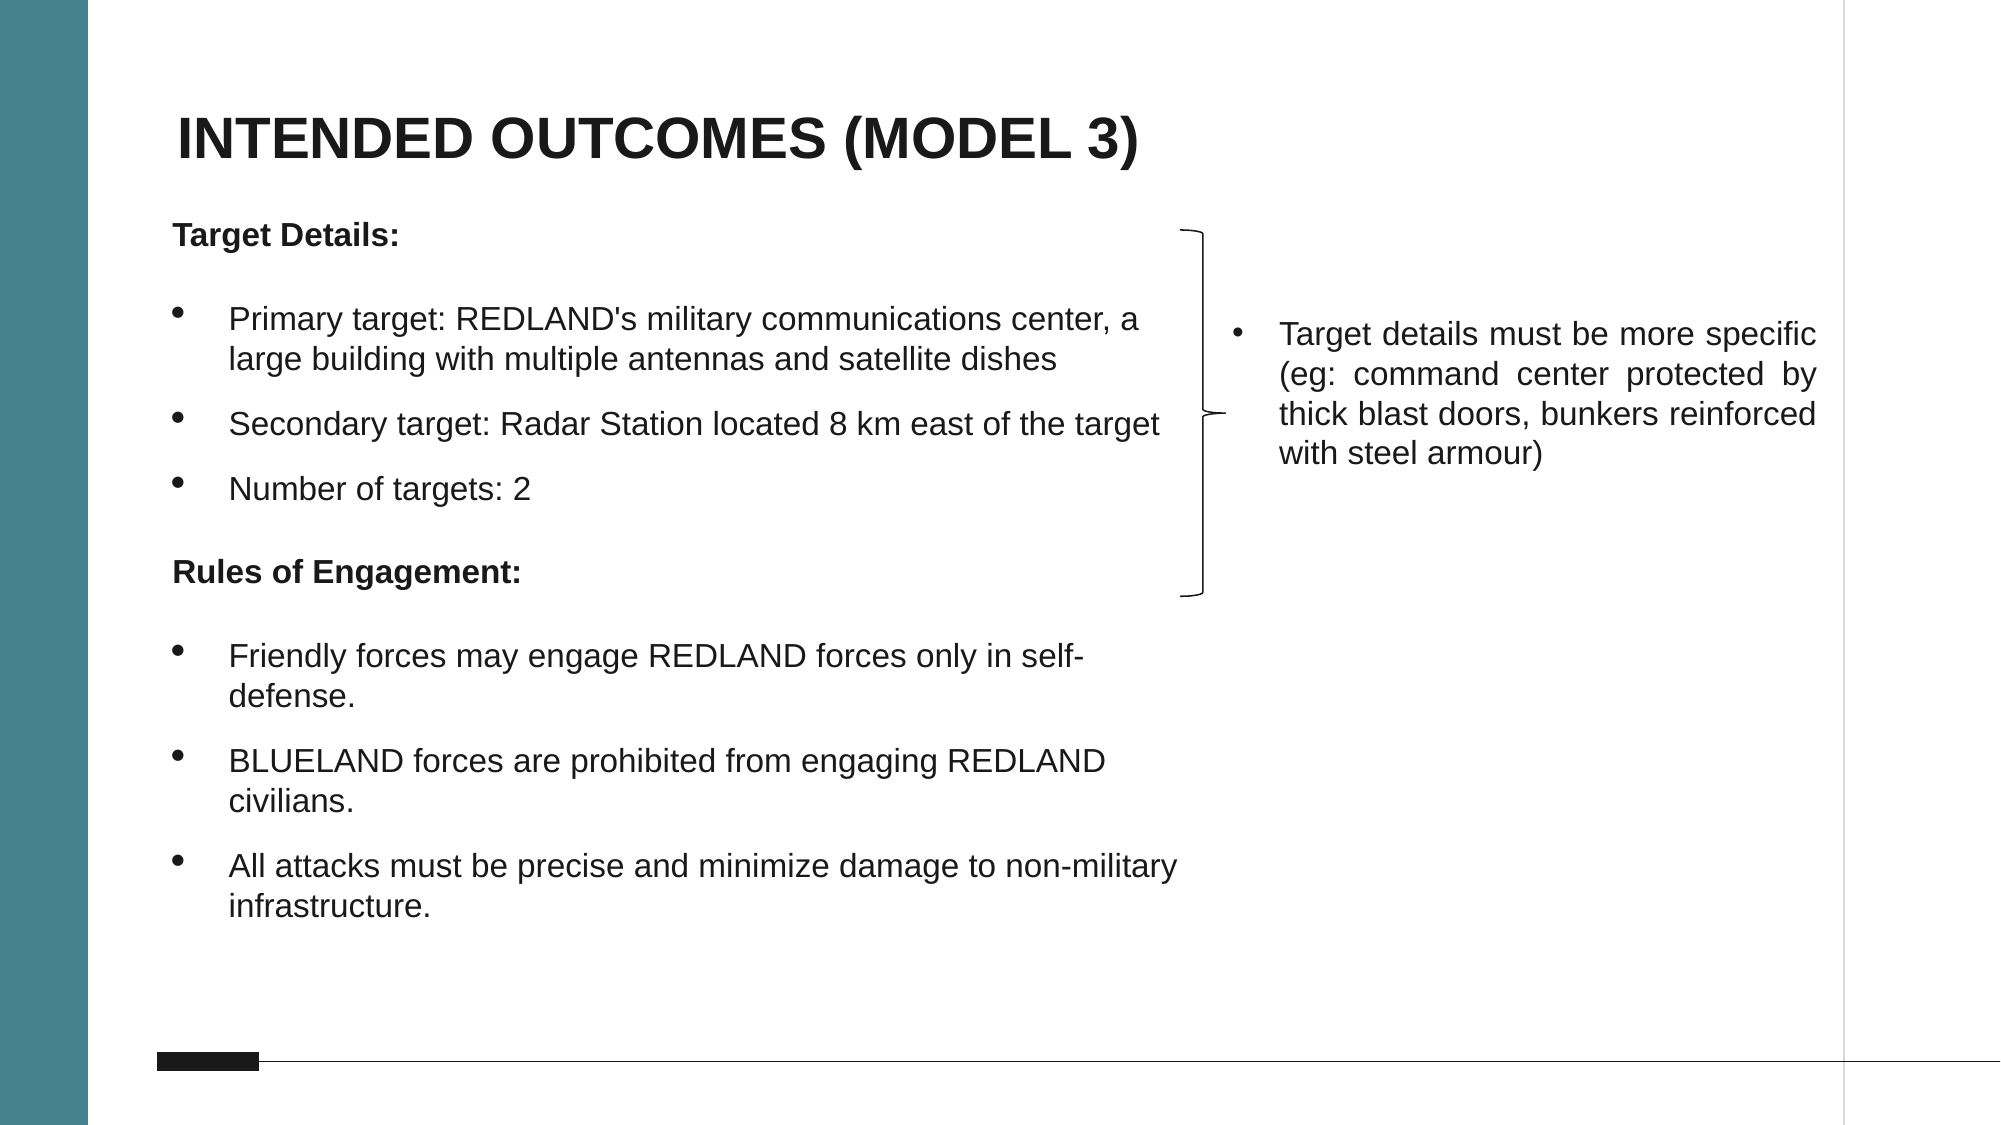

# INTENDED OUTCOMES (MODEL 3)
Target Details:
Primary target: REDLAND's military communications center, a large building with multiple antennas and satellite dishes
Secondary target: Radar Station located 8 km east of the target
Number of targets: 2
Rules of Engagement:
Friendly forces may engage REDLAND forces only in self-defense.
BLUELAND forces are prohibited from engaging REDLAND civilians.
All attacks must be precise and minimize damage to non-military infrastructure.

Target details must be more specific (eg: command center protected by thick blast doors, bunkers reinforced with steel armour)